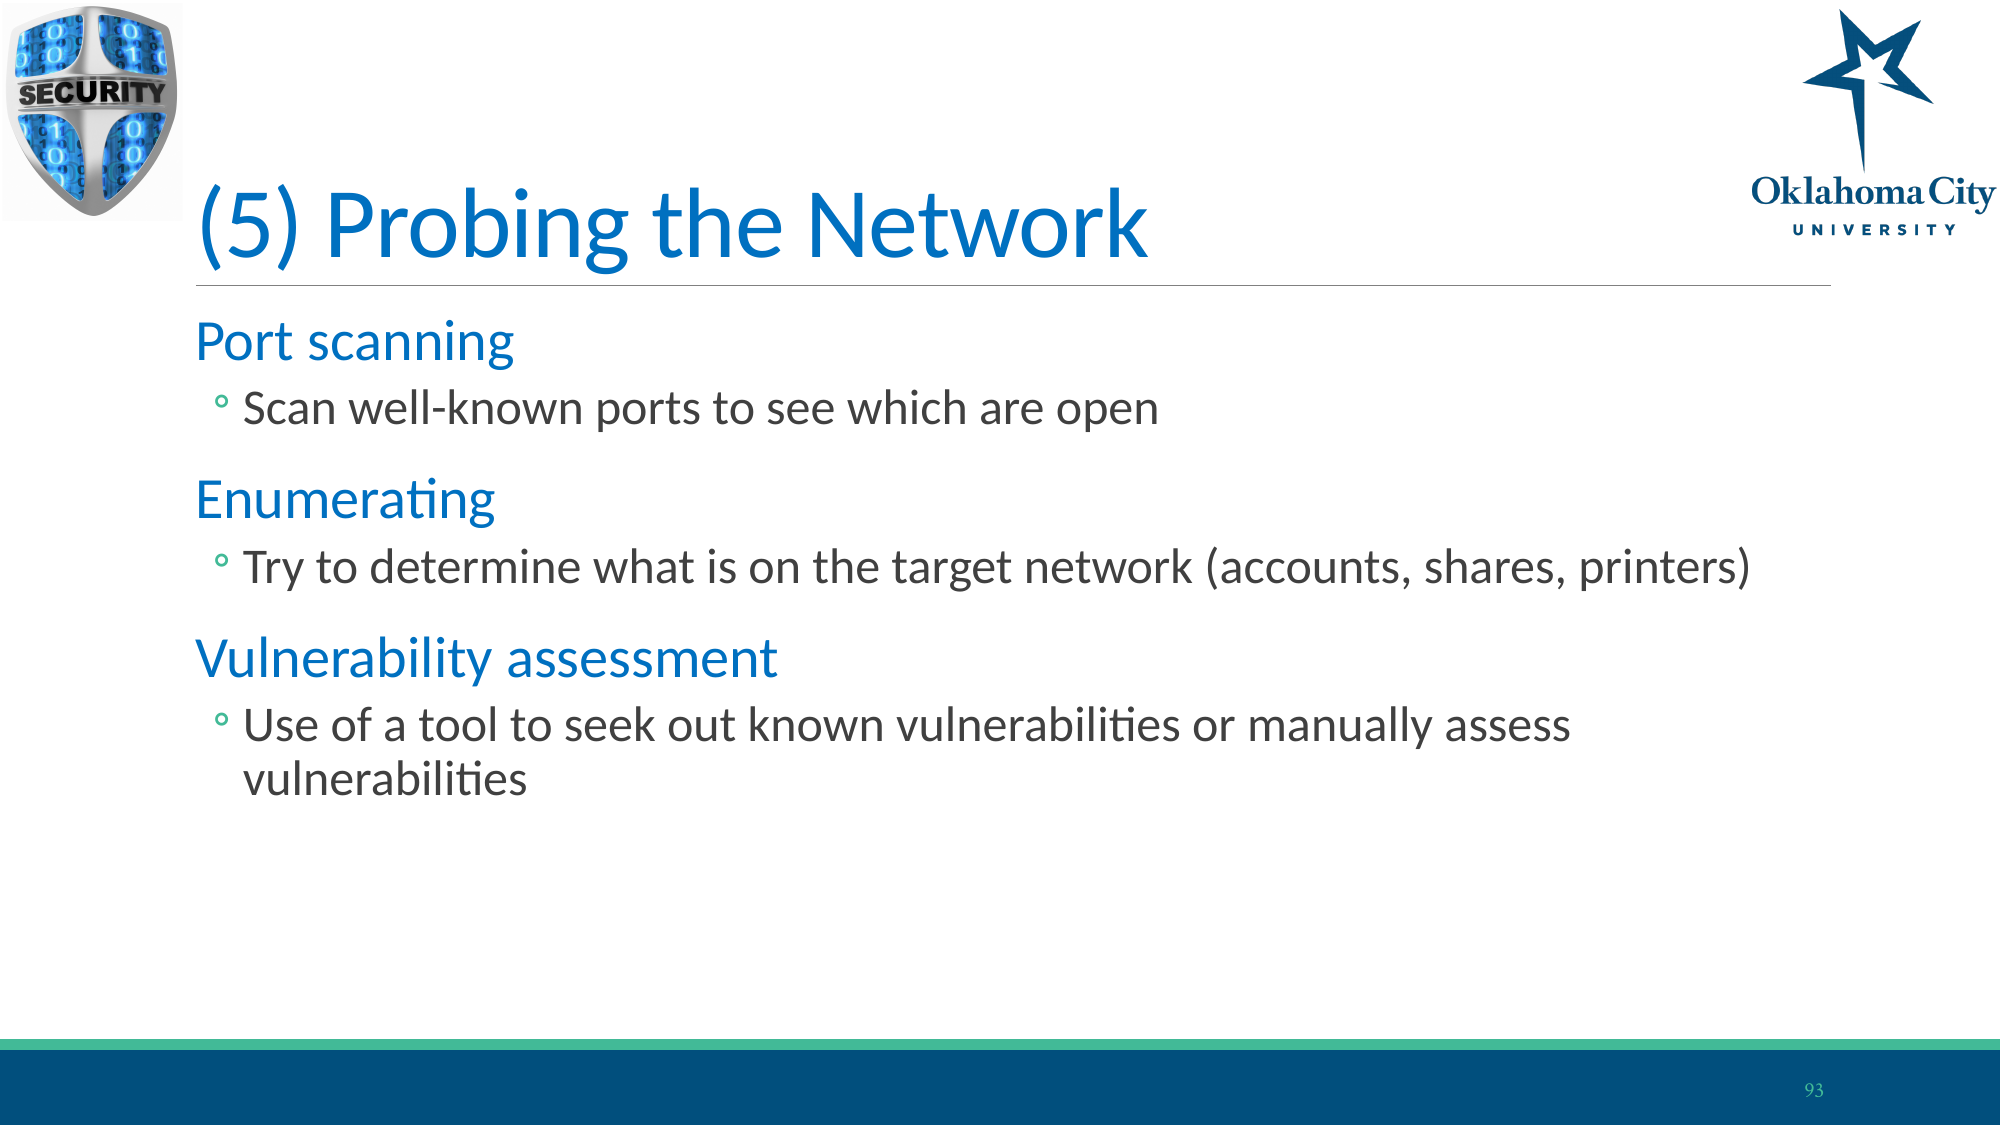

# (5) Probing the Network
Port scanning
Scan well-known ports to see which are open
Enumerating
Try to determine what is on the target network (accounts, shares, printers)
Vulnerability assessment
Use of a tool to seek out known vulnerabilities or manually assess vulnerabilities
93